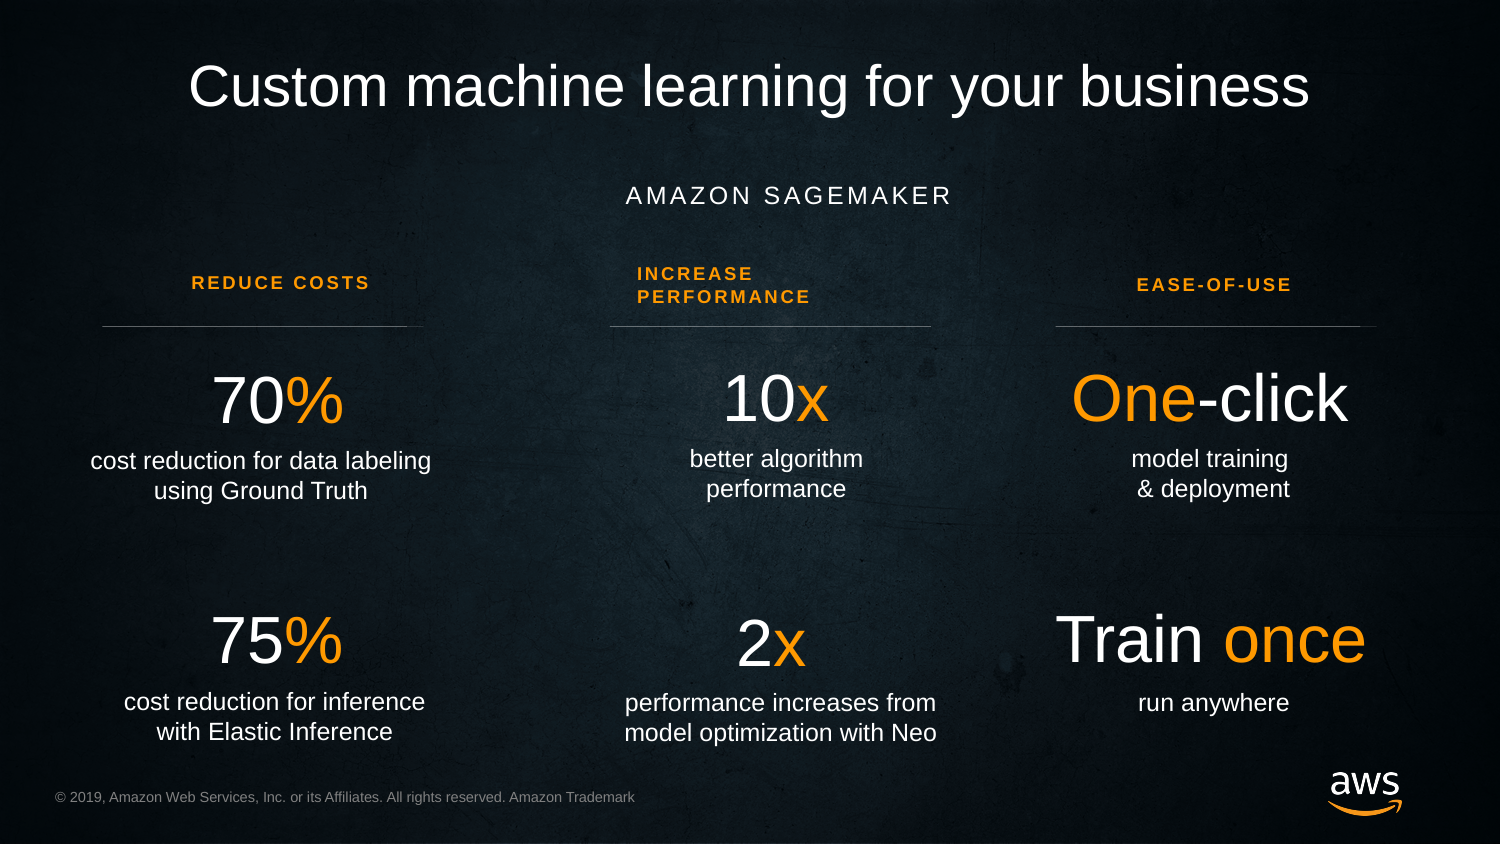

Custom machine learning for your business
AMAZON SAGEMAKER
REDUCE COSTS
INCREASE PERFORMANCE
EASE-OF-USE

One-click
10x
70%
cost reduction for data labeling using Ground Truth

model training
& deployment
better algorithm
performance
75%
2x
Train once
cost reduction for inference with Elastic Inference

performance increases from model optimization with Neo

run anywhere